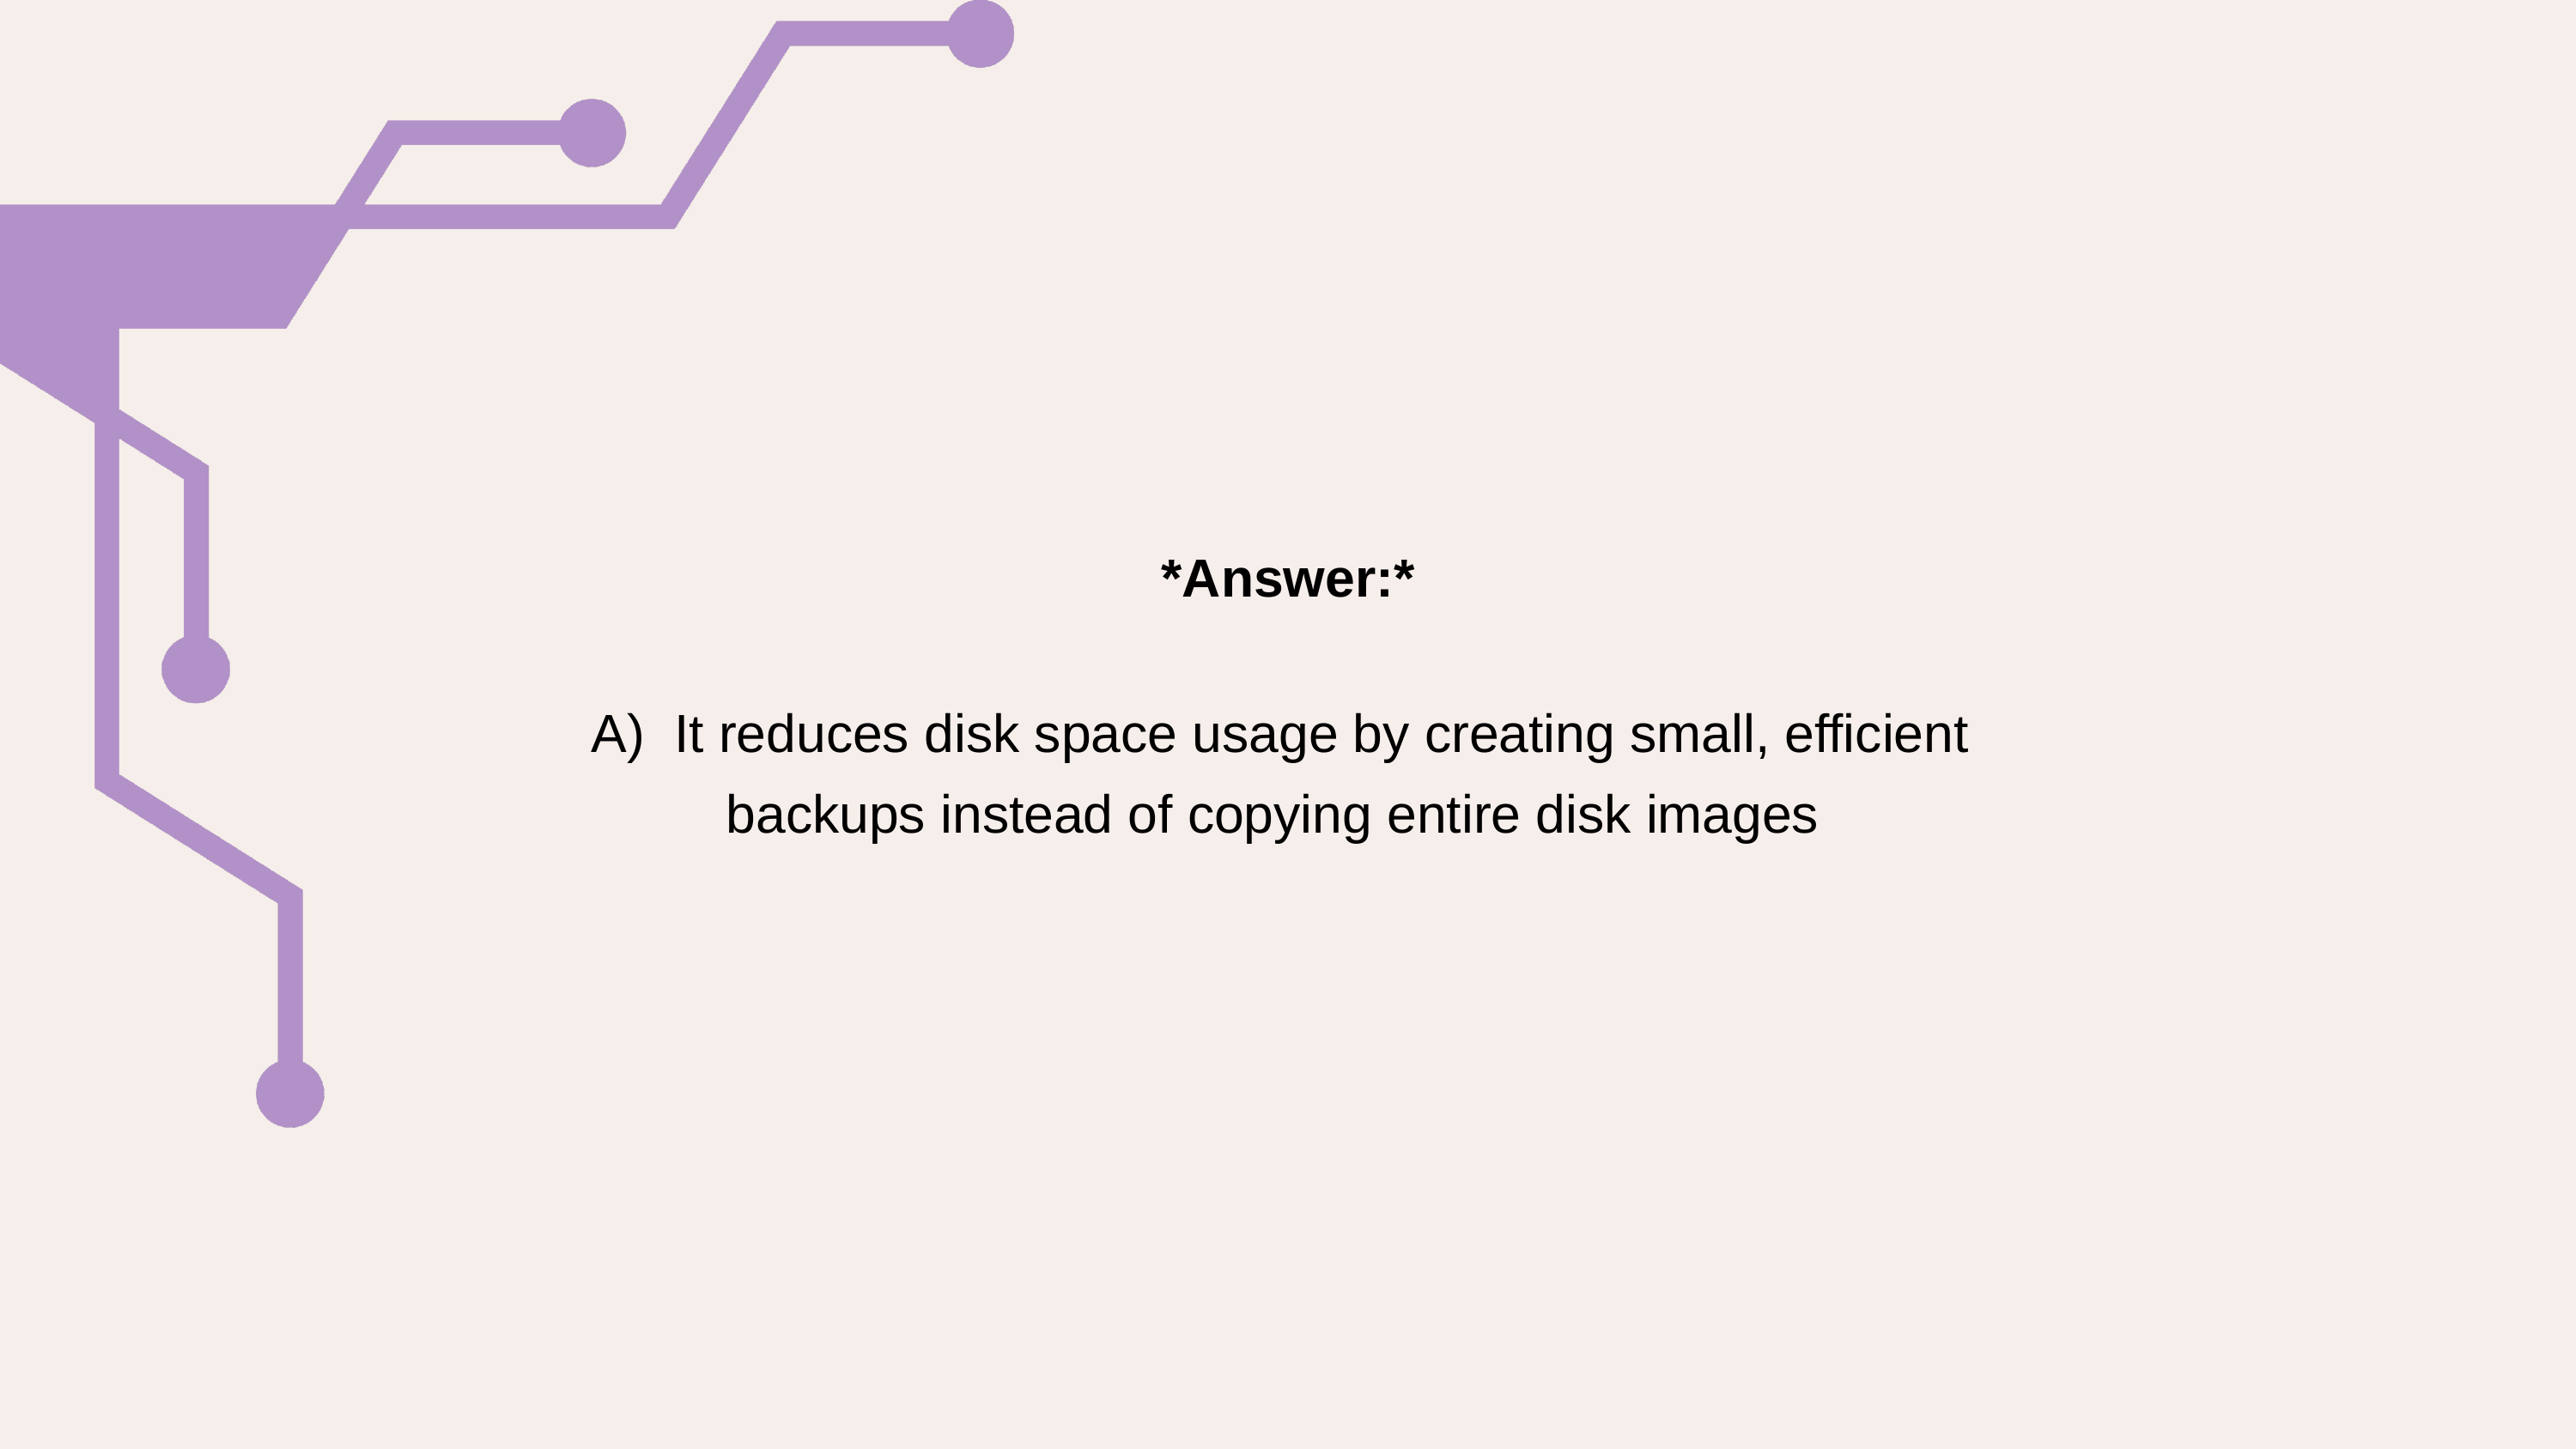

*Answer:*

A)  It reduces disk space usage by creating small, efficient
backups instead of copying entire disk images